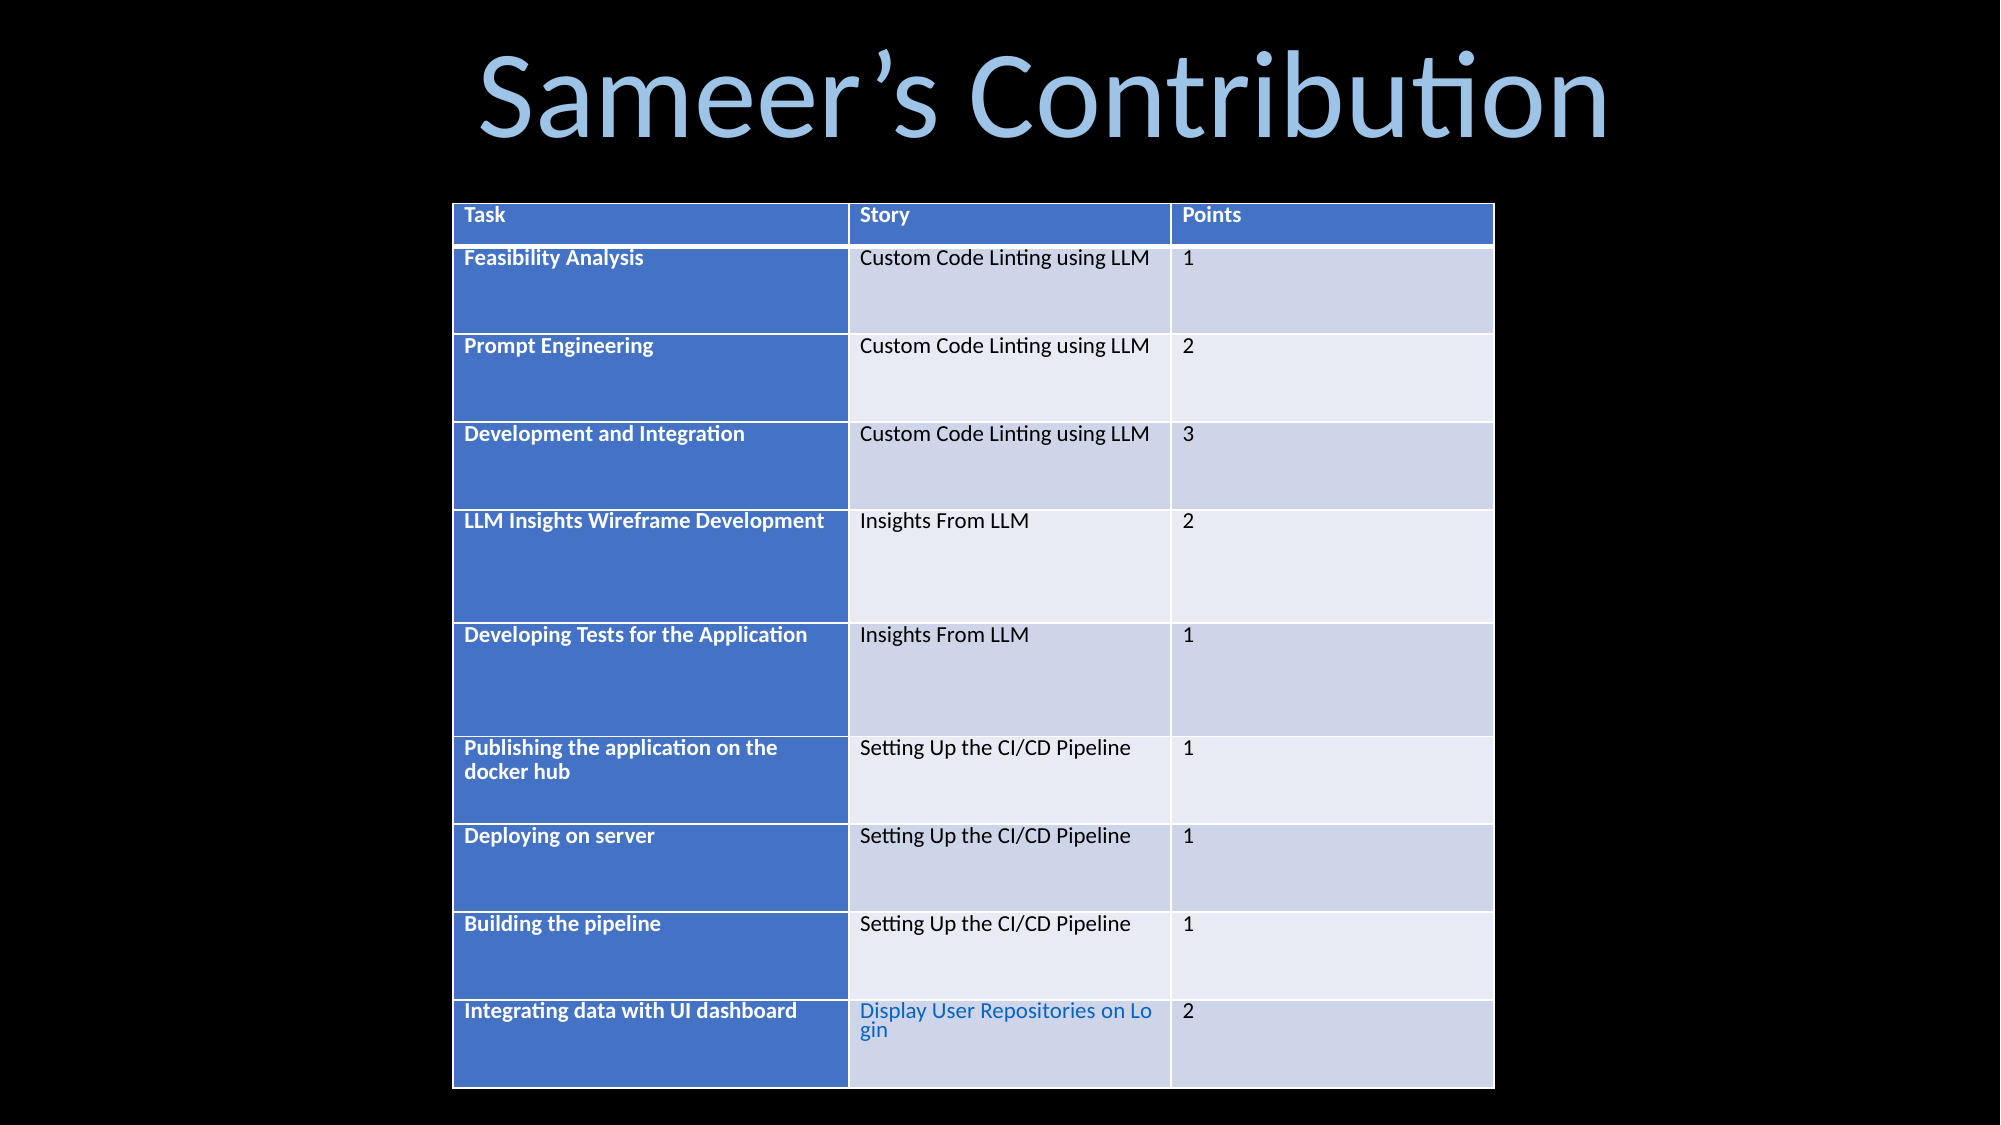

# Sameer’s Contribution
| Task | Story | Points |
| --- | --- | --- |
| Feasibility Analysis | Custom Code Linting using LLM | 1 |
| Prompt Engineering | Custom Code Linting using LLM | 2 |
| Development and Integration | Custom Code Linting using LLM | 3 |
| LLM Insights Wireframe Development | Insights From LLM | 2 |
| Developing Tests for the Application | Insights From LLM | 1 |
| Publishing the application on the docker hub | Setting Up the CI/CD Pipeline | 1 |
| Deploying on server | Setting Up the CI/CD Pipeline | 1 |
| Building the pipeline | Setting Up the CI/CD Pipeline | 1 |
| Integrating data with UI dashboard | Display User Repositories on Login | 2 |